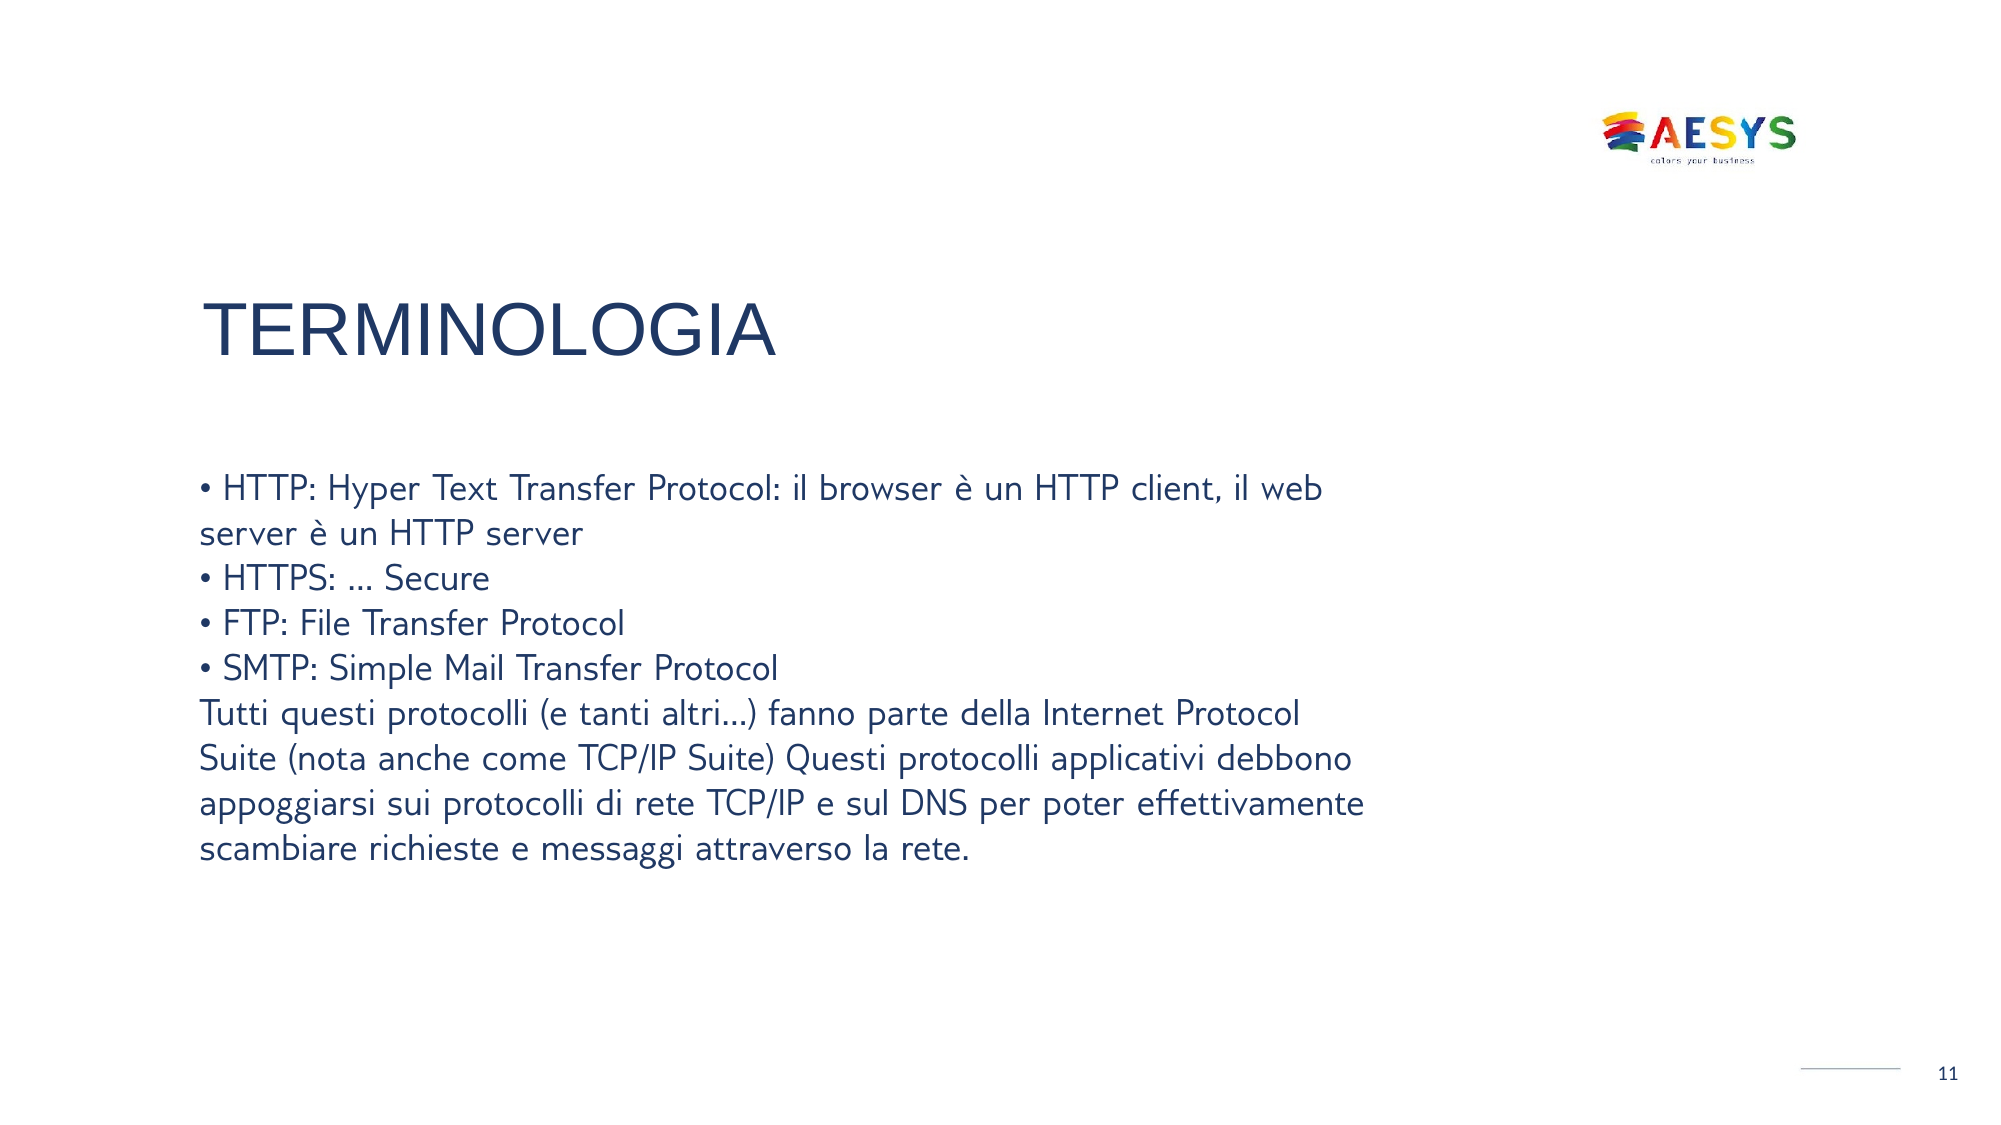

# TERMINOLOGIA
• HTTP: Hyper Text Transfer Protocol: il browser è un HTTP client, il web server è un HTTP server
• HTTPS: ... Secure
• FTP: File Transfer Protocol
• SMTP: Simple Mail Transfer Protocol
Tutti questi protocolli (e tanti altri...) fanno parte della Internet Protocol Suite (nota anche come TCP/IP Suite) Questi protocolli applicativi debbono appoggiarsi sui protocolli di rete TCP/IP e sul DNS per poter effettivamente scambiare richieste e messaggi attraverso la rete.

11